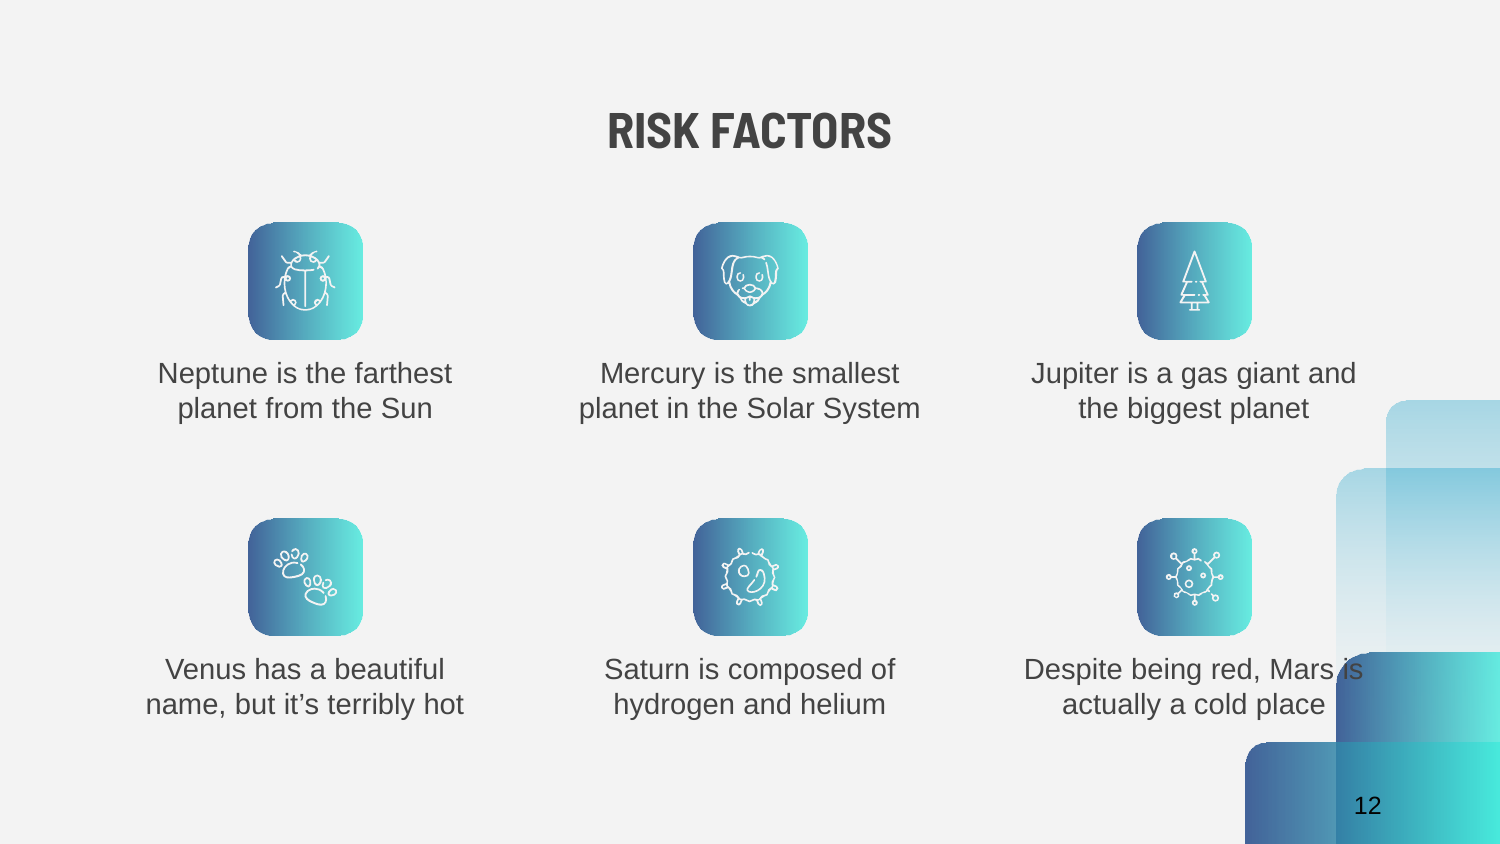

# RISK FACTORS

Neptune is the farthest planet from the Sun
Mercury is the smallest planet in the Solar System
Jupiter is a gas giant and the biggest planet

Venus has a beautiful name, but it’s terribly hot
Saturn is composed of hydrogen and helium
Despite being red, Mars is actually a cold place
12